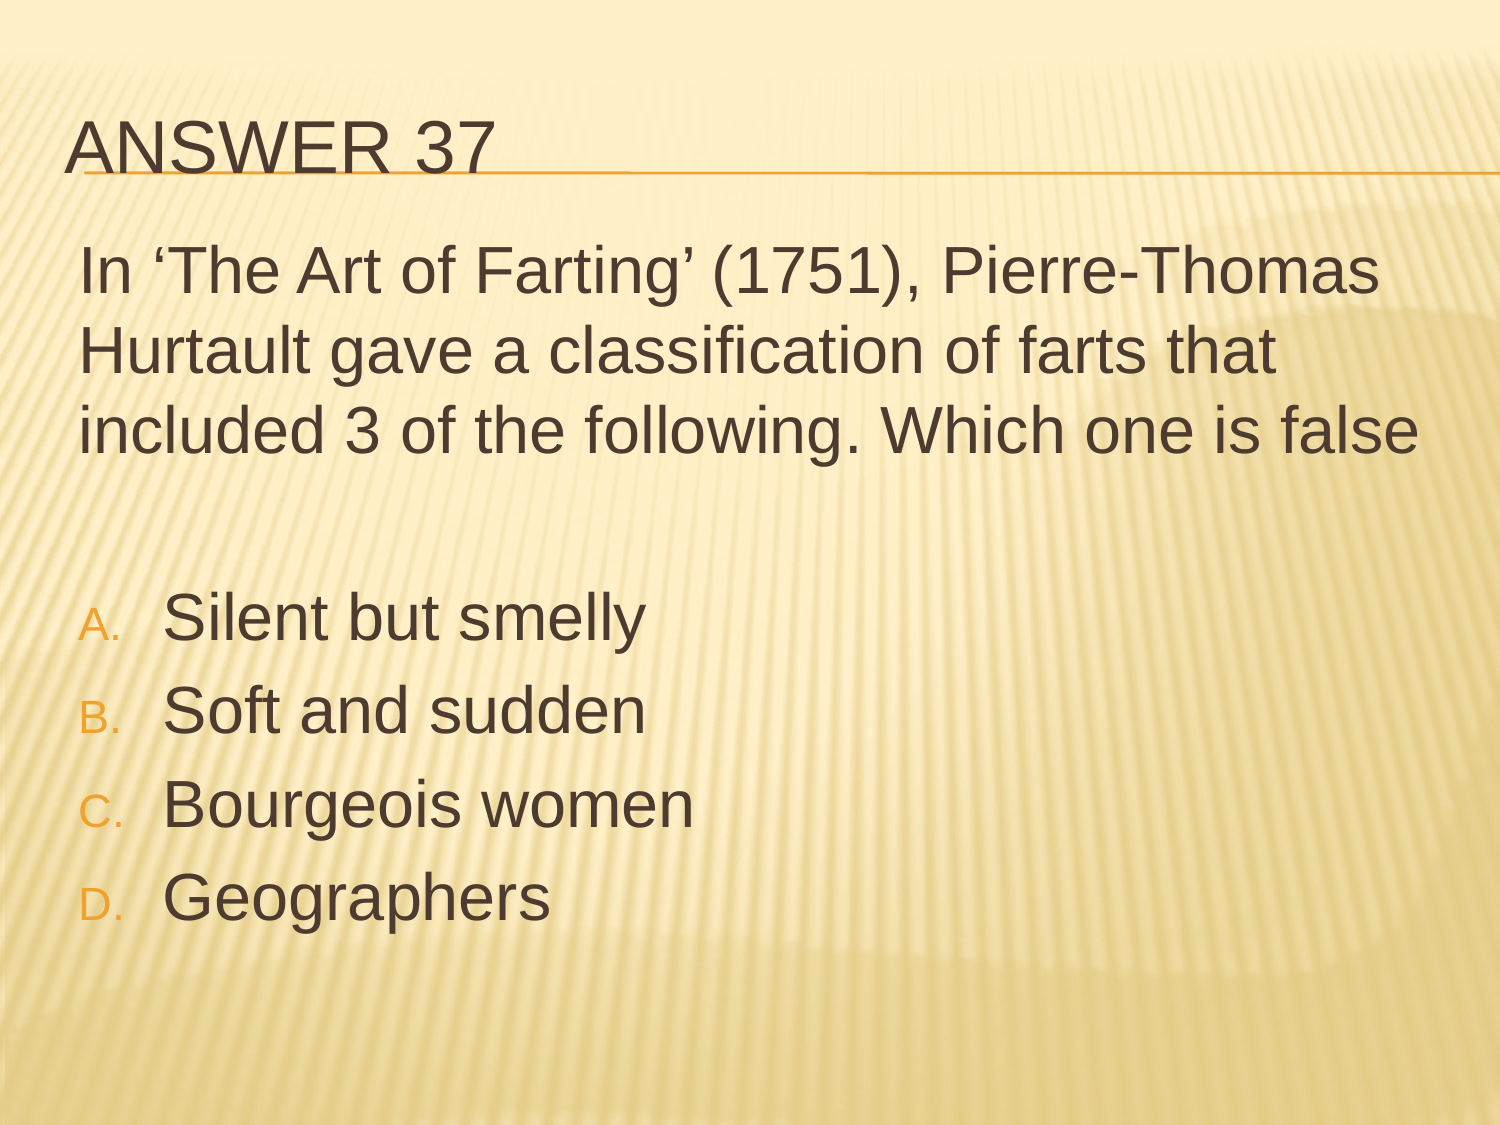

# ANSWER 37
In ‘The Art of Farting’ (1751), Pierre-Thomas Hurtault gave a classification of farts that included 3 of the following. Which one is false

Silent but smelly
Soft and sudden
Bourgeois women
Geographers